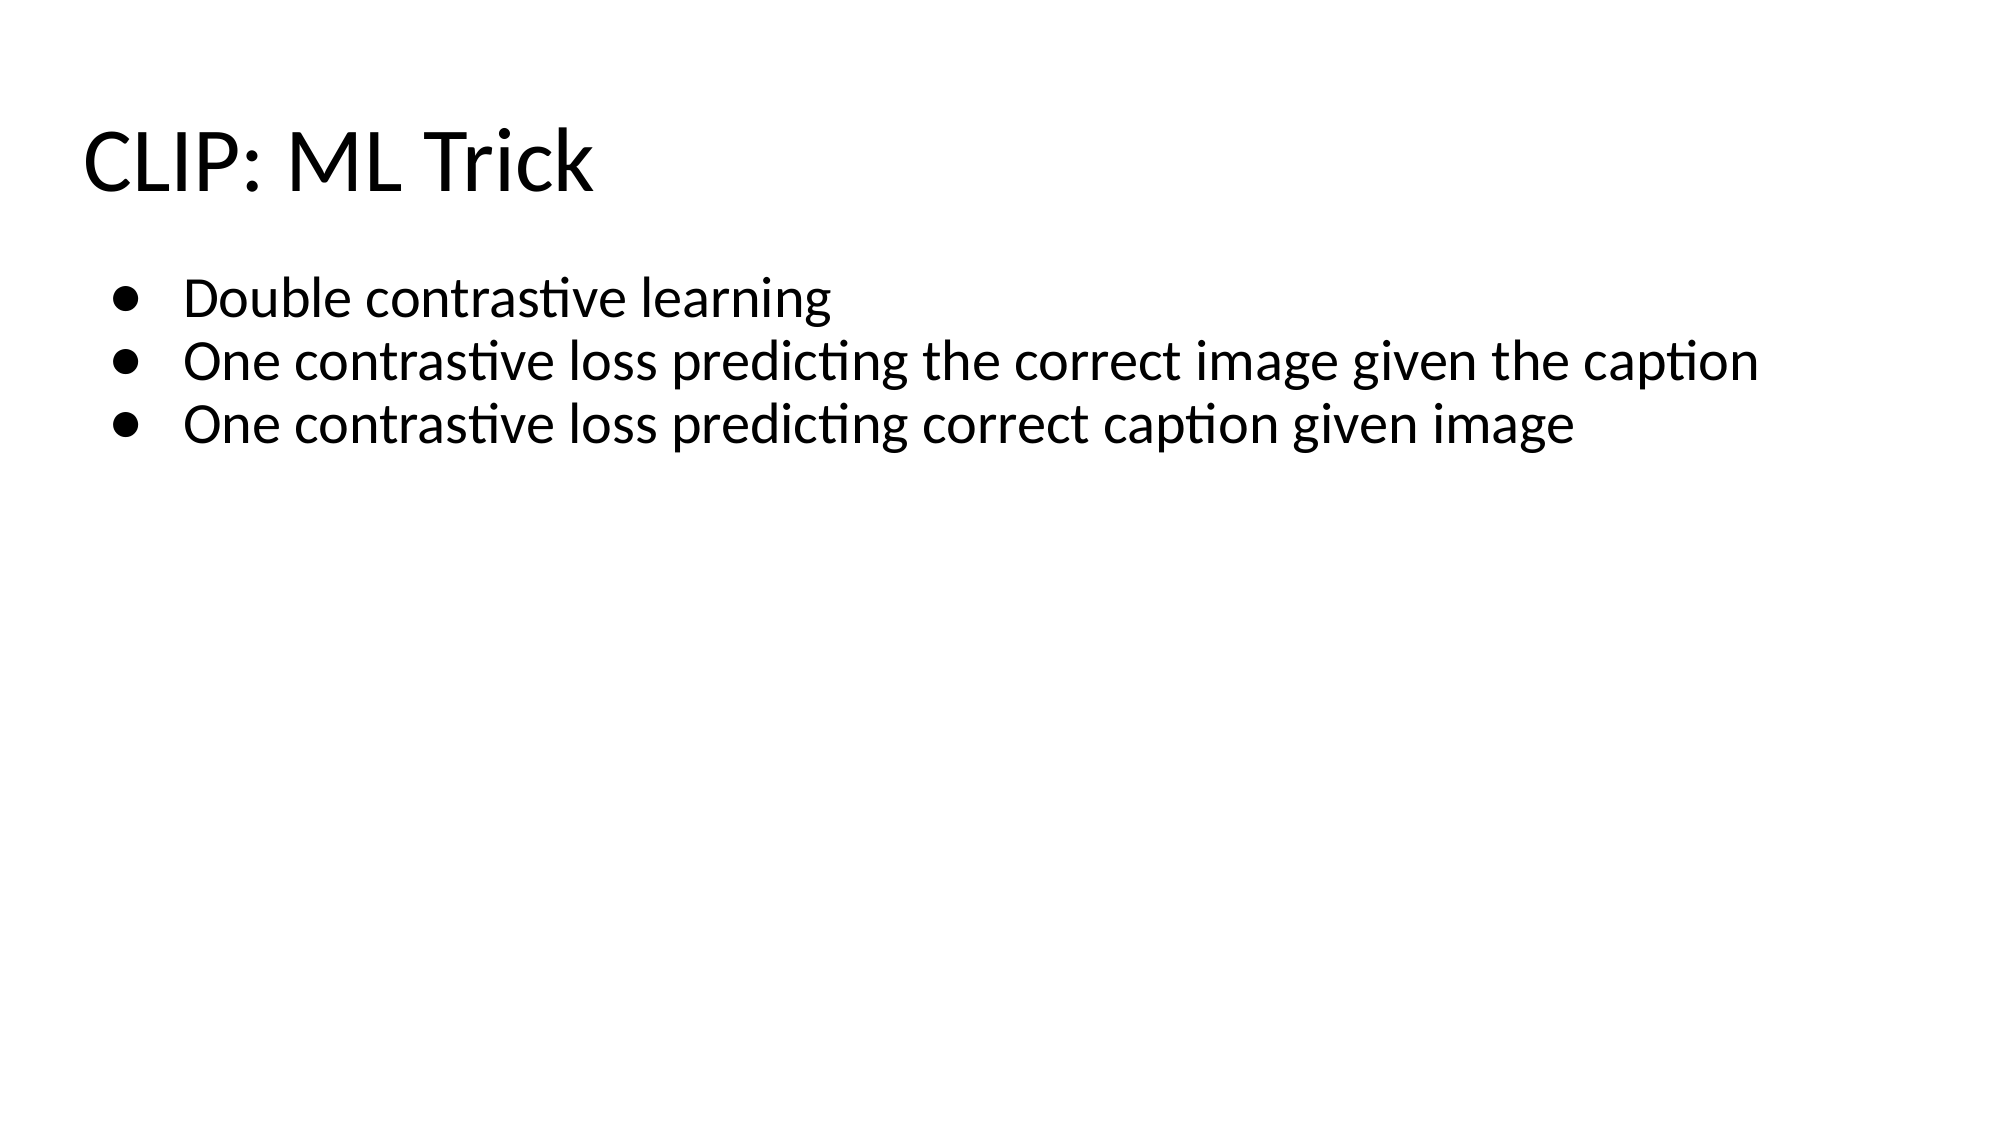

# CLIP: ML Trick
Double contrastive learning
One contrastive loss predicting the correct image given the caption
One contrastive loss predicting correct caption given image